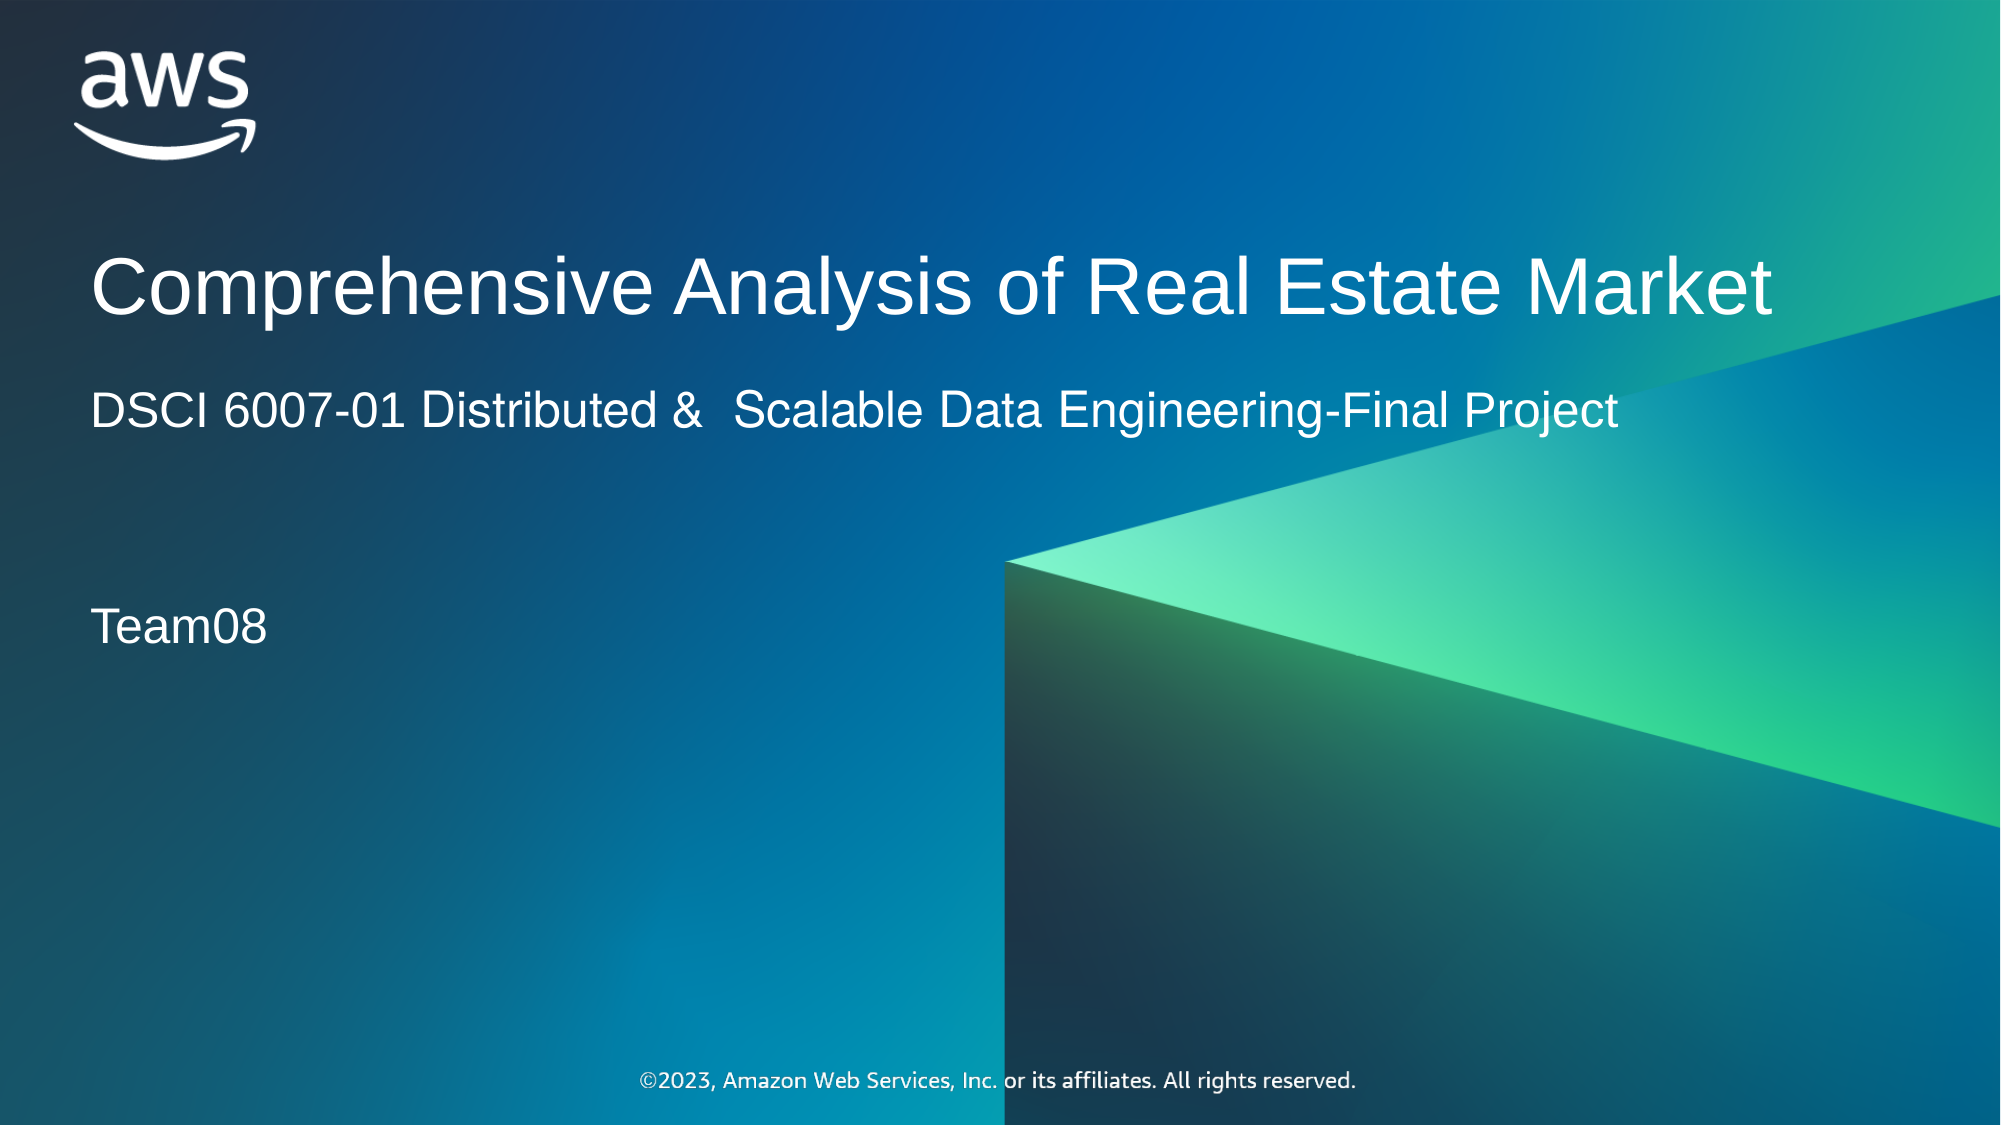

Comprehensive Analysis of Real Estate Market

DSCI 6007-01 Distributed &  Scalable Data Engineering-Final Project
Team08